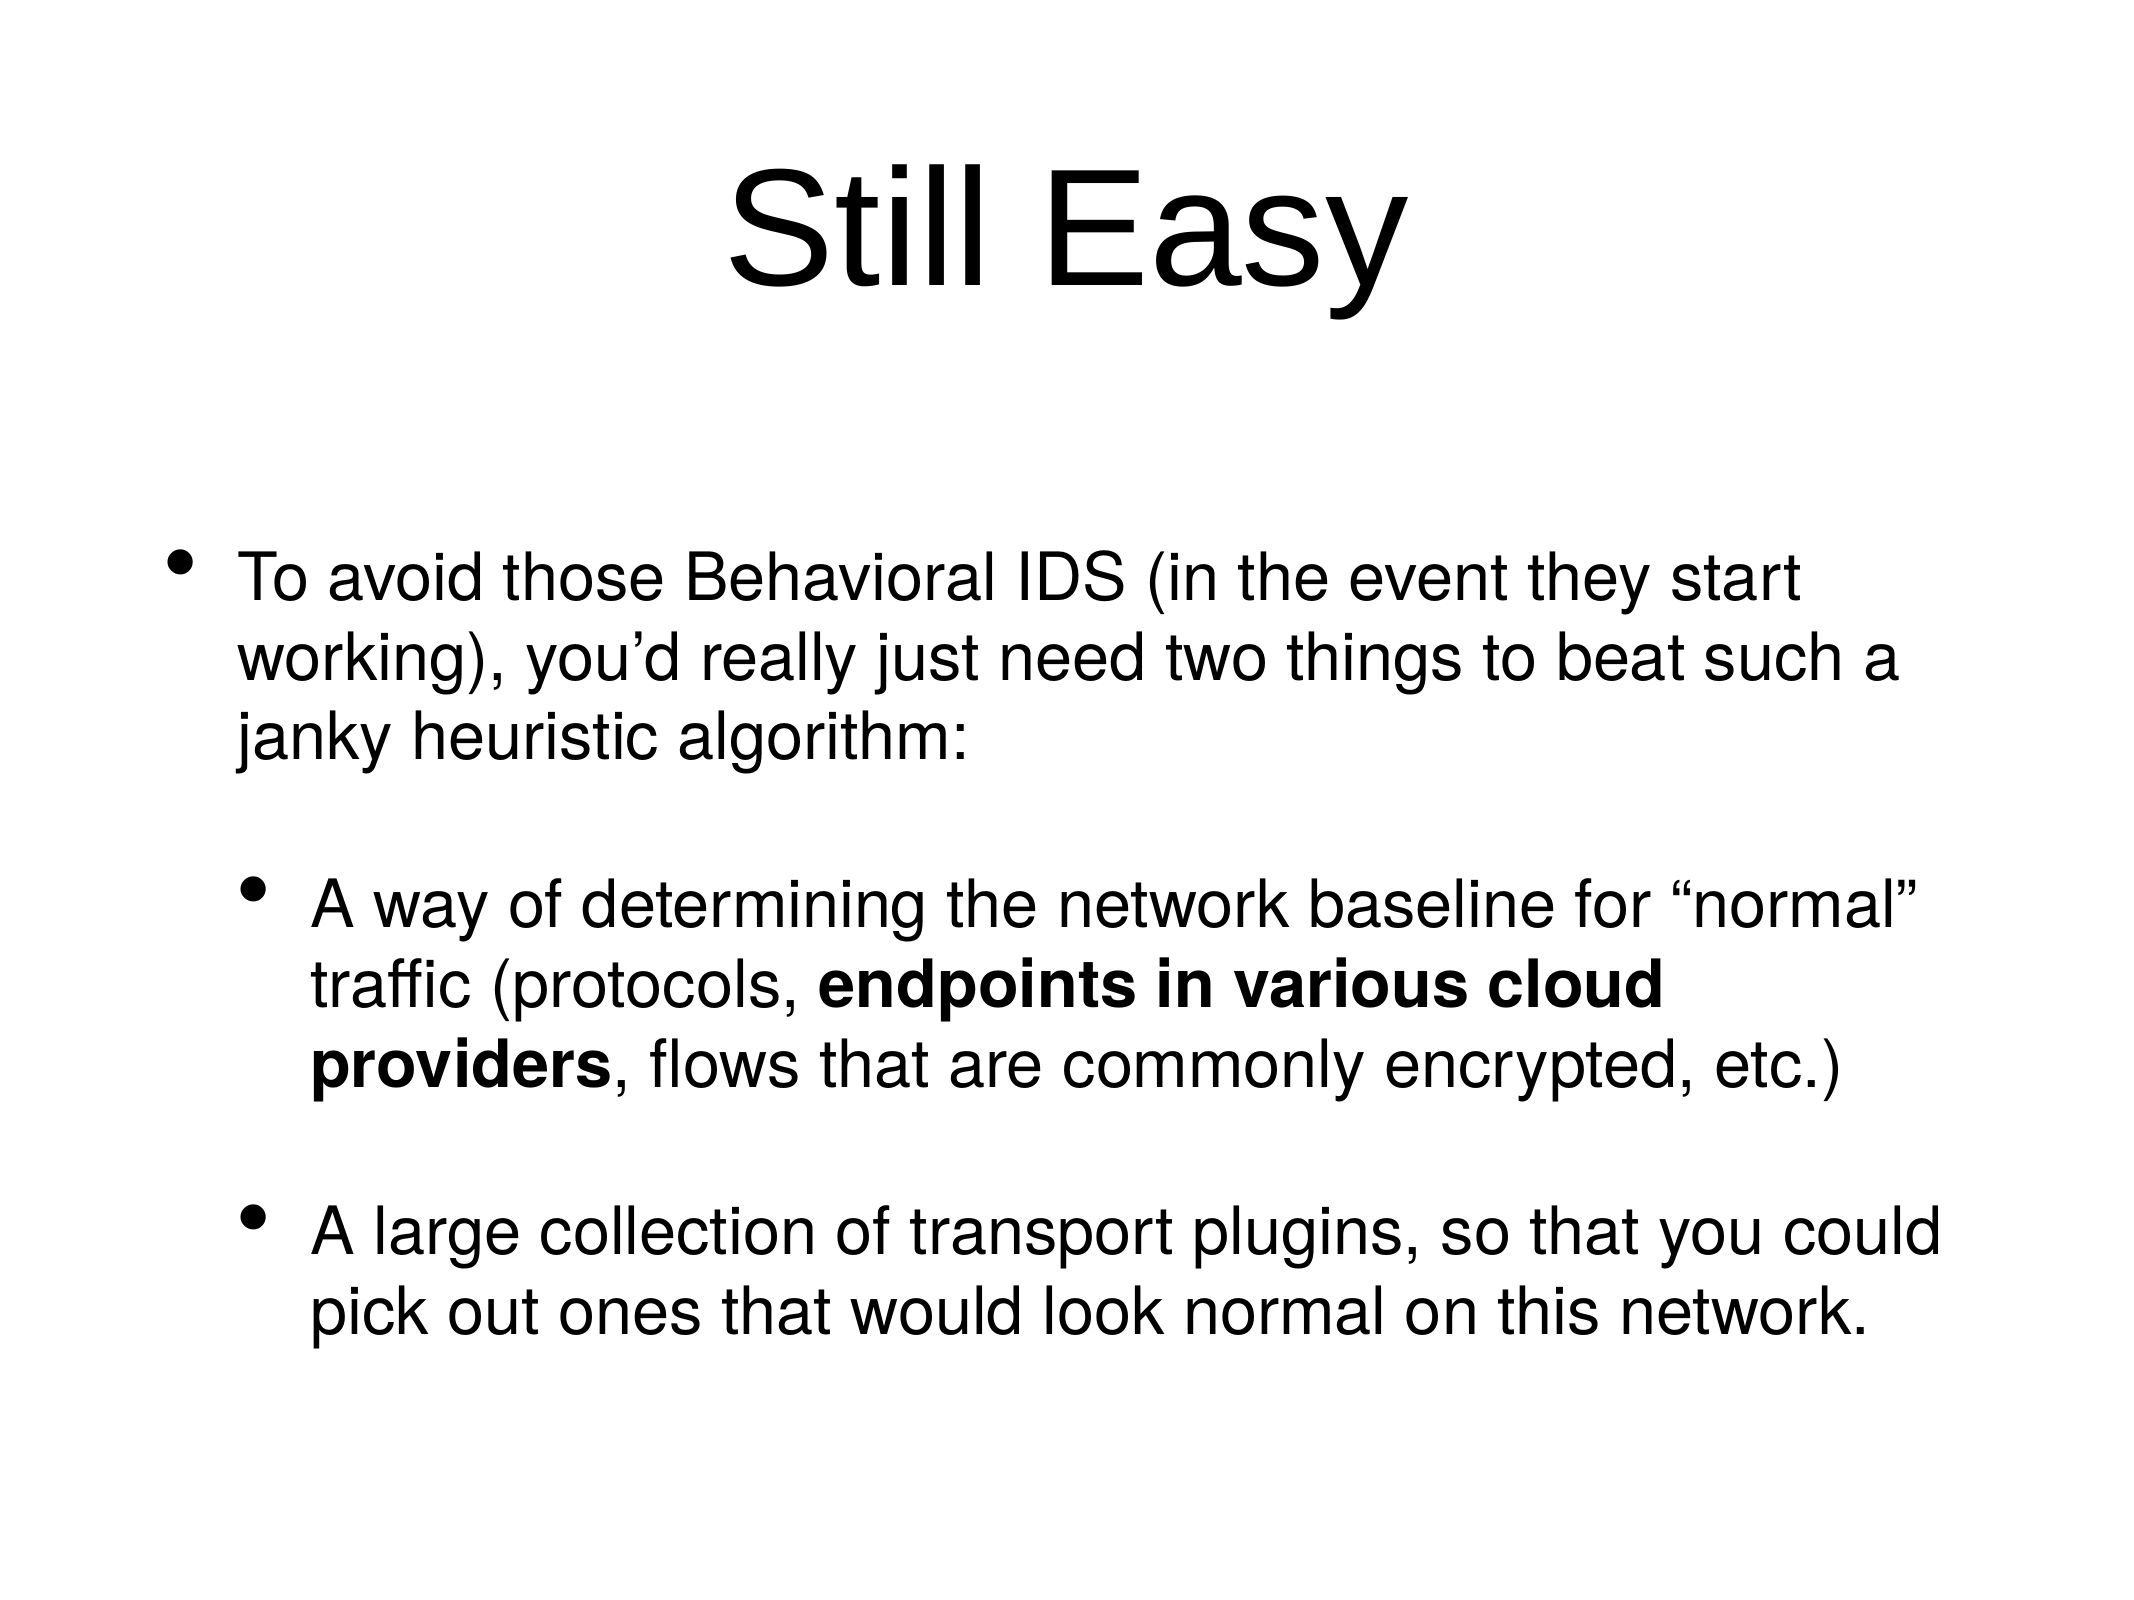

# Still Easy
To avoid those Behavioral IDS (in the event they start working), you’d really just need two things to beat such a janky heuristic algorithm:
A way of determining the network baseline for “normal” traffic (protocols, endpoints in various cloud providers, flows that are commonly encrypted, etc.)
A large collection of transport plugins, so that you could pick out ones that would look normal on this network.